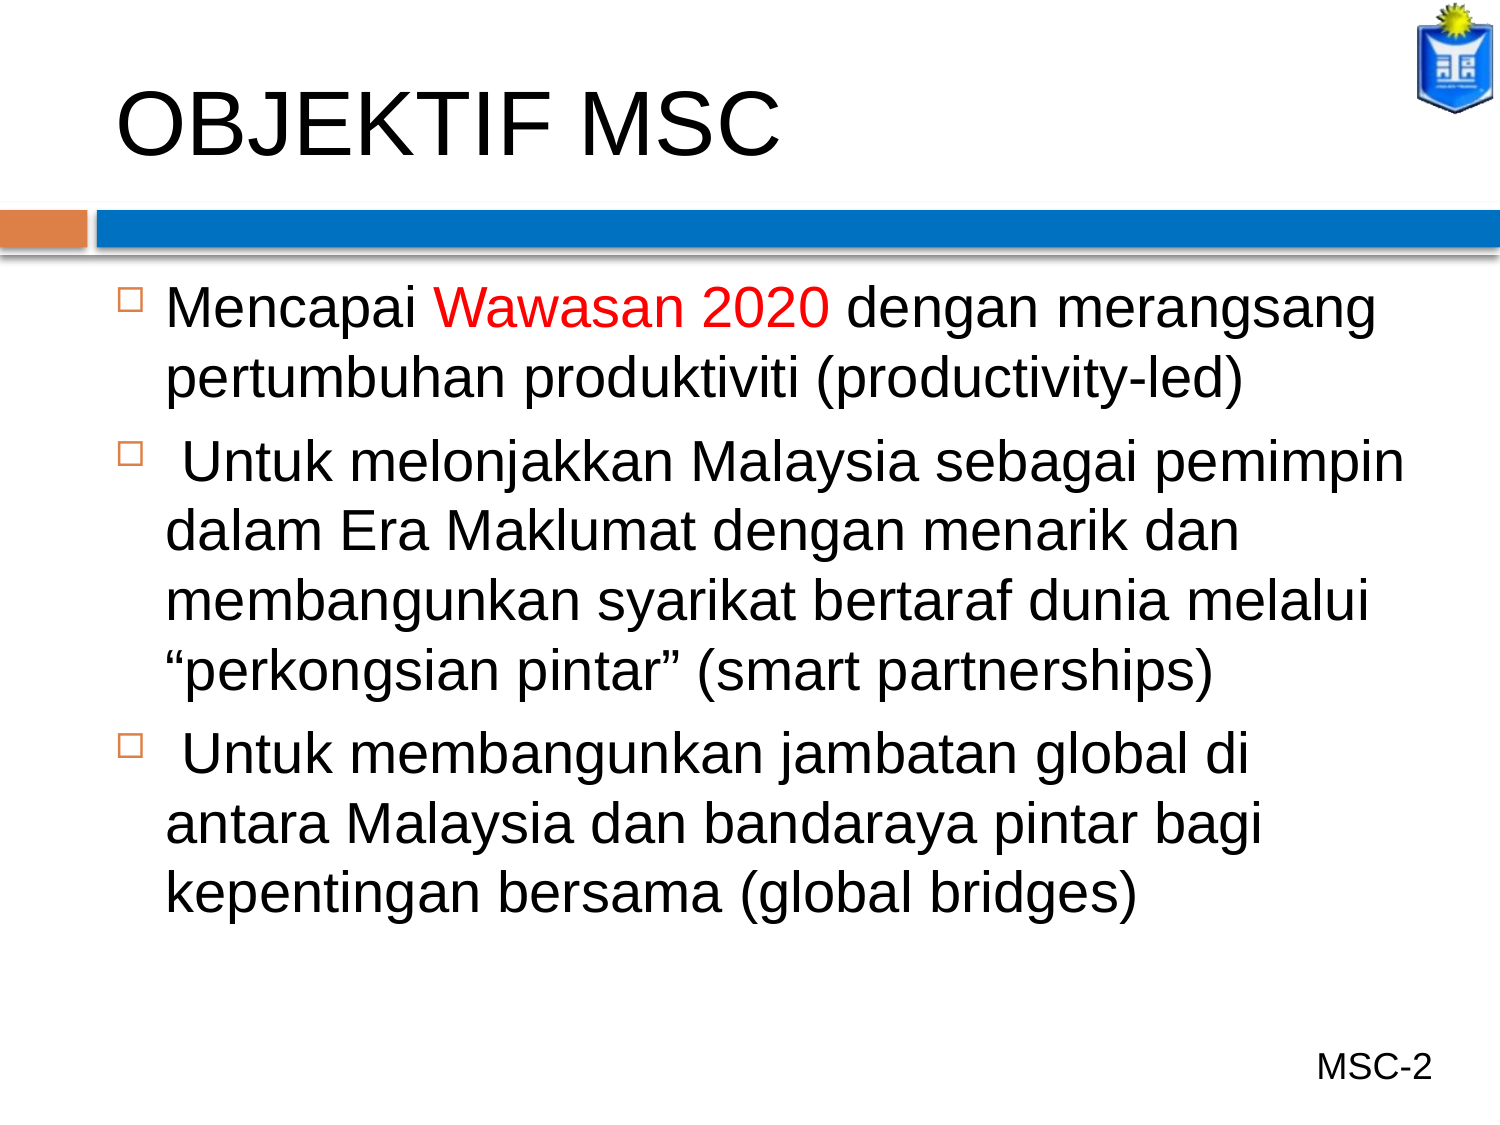

# OBJEKTIF MSC
Mencapai Wawasan 2020 dengan merangsang pertumbuhan produktiviti (productivity-led)
 Untuk melonjakkan Malaysia sebagai pemimpin dalam Era Maklumat dengan menarik dan membangunkan syarikat bertaraf dunia melalui “perkongsian pintar” (smart partnerships)
 Untuk membangunkan jambatan global di antara Malaysia dan bandaraya pintar bagi kepentingan bersama (global bridges)
MSC-2